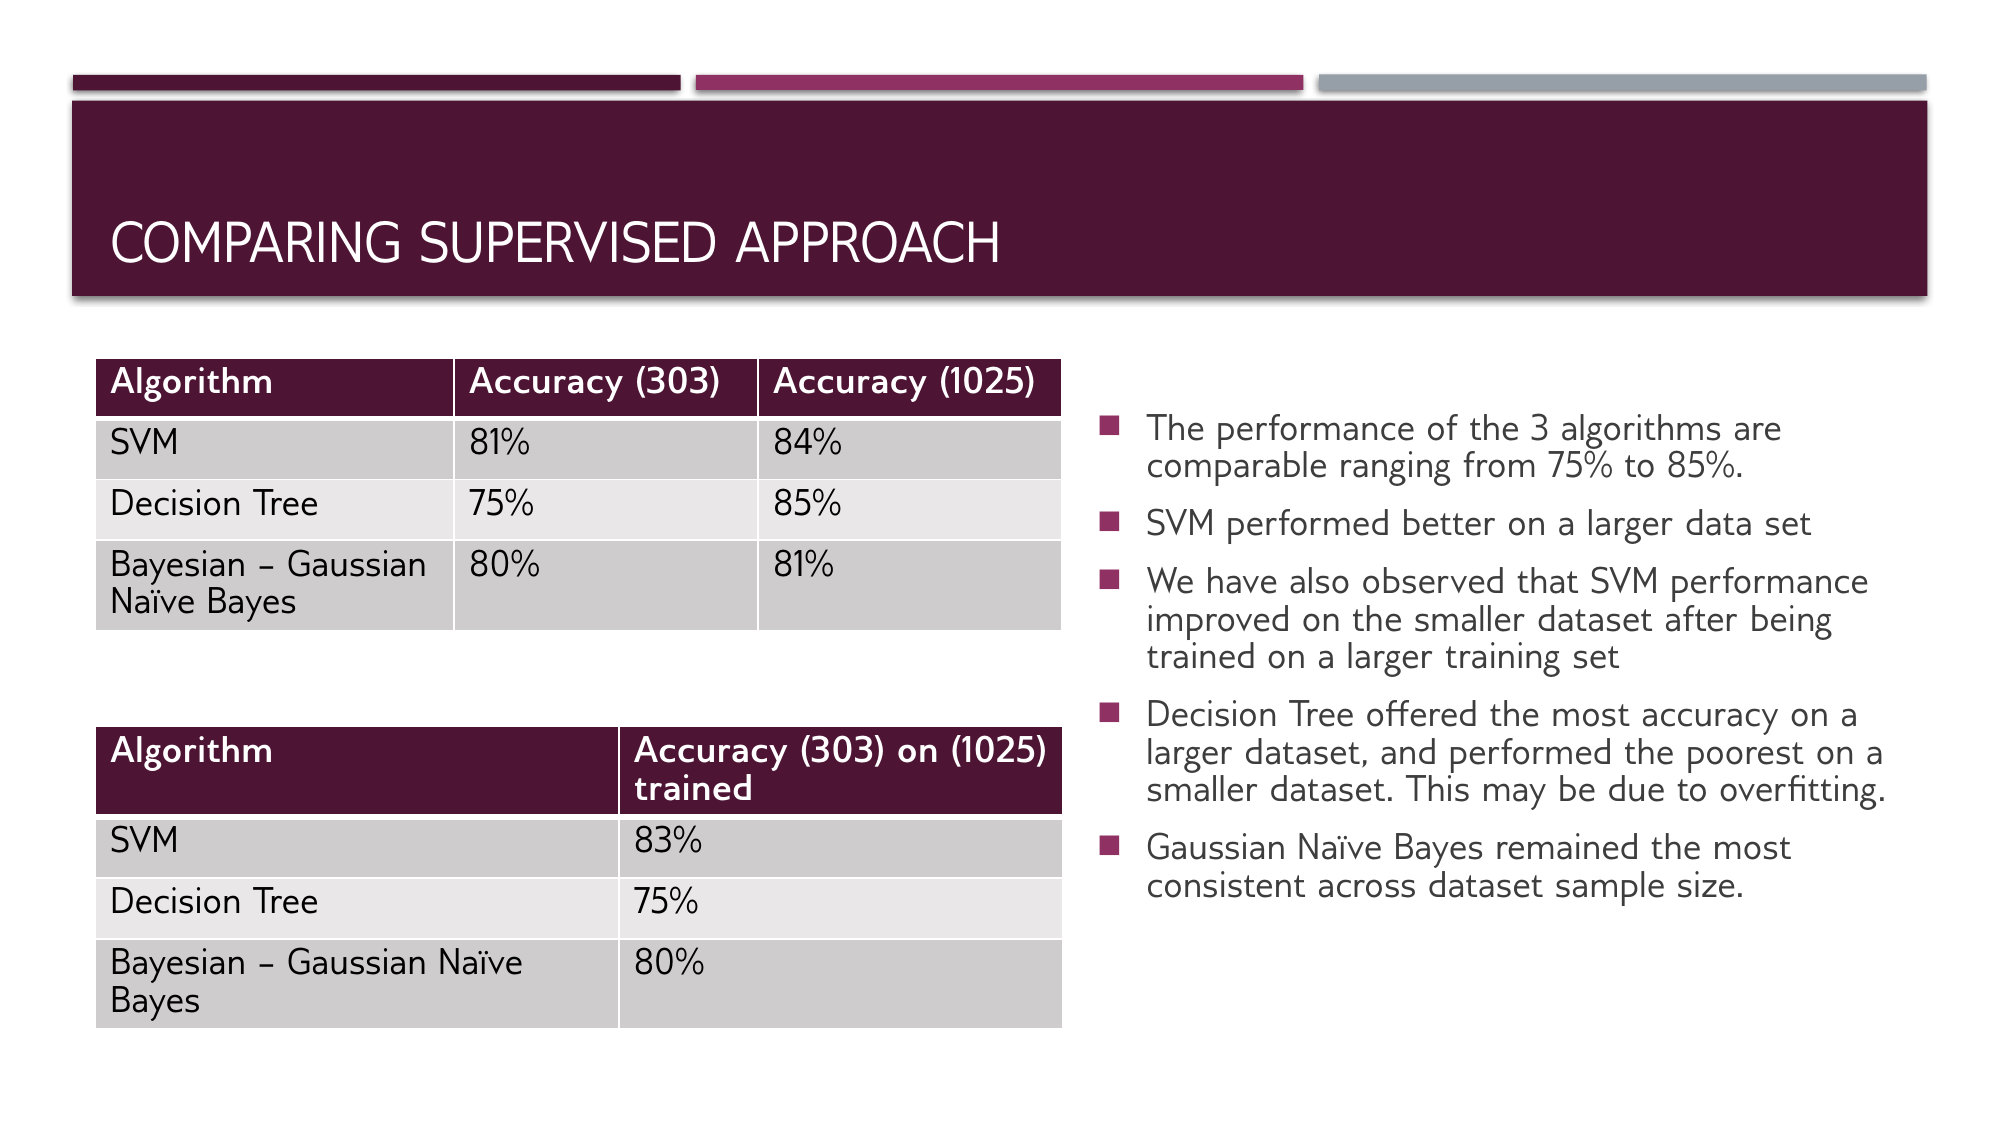

# Comparing supervised approach
The performance of the 3 algorithms are comparable ranging from 75% to 85%.
SVM performed better on a larger data set
We have also observed that SVM performance improved on the smaller dataset after being trained on a larger training set
Decision Tree offered the most accuracy on a larger dataset, and performed the poorest on a smaller dataset. This may be due to overfitting.
Gaussian Naïve Bayes remained the most consistent across dataset sample size.
| Algorithm | Accuracy (303) | Accuracy (1025) |
| --- | --- | --- |
| SVM | 81% | 84% |
| Decision Tree | 75% | 85% |
| Bayesian – Gaussian Naïve Bayes | 80% | 81% |
| Algorithm | Accuracy (303) on (1025) trained |
| --- | --- |
| SVM | 83% |
| Decision Tree | 75% |
| Bayesian – Gaussian Naïve Bayes | 80% |